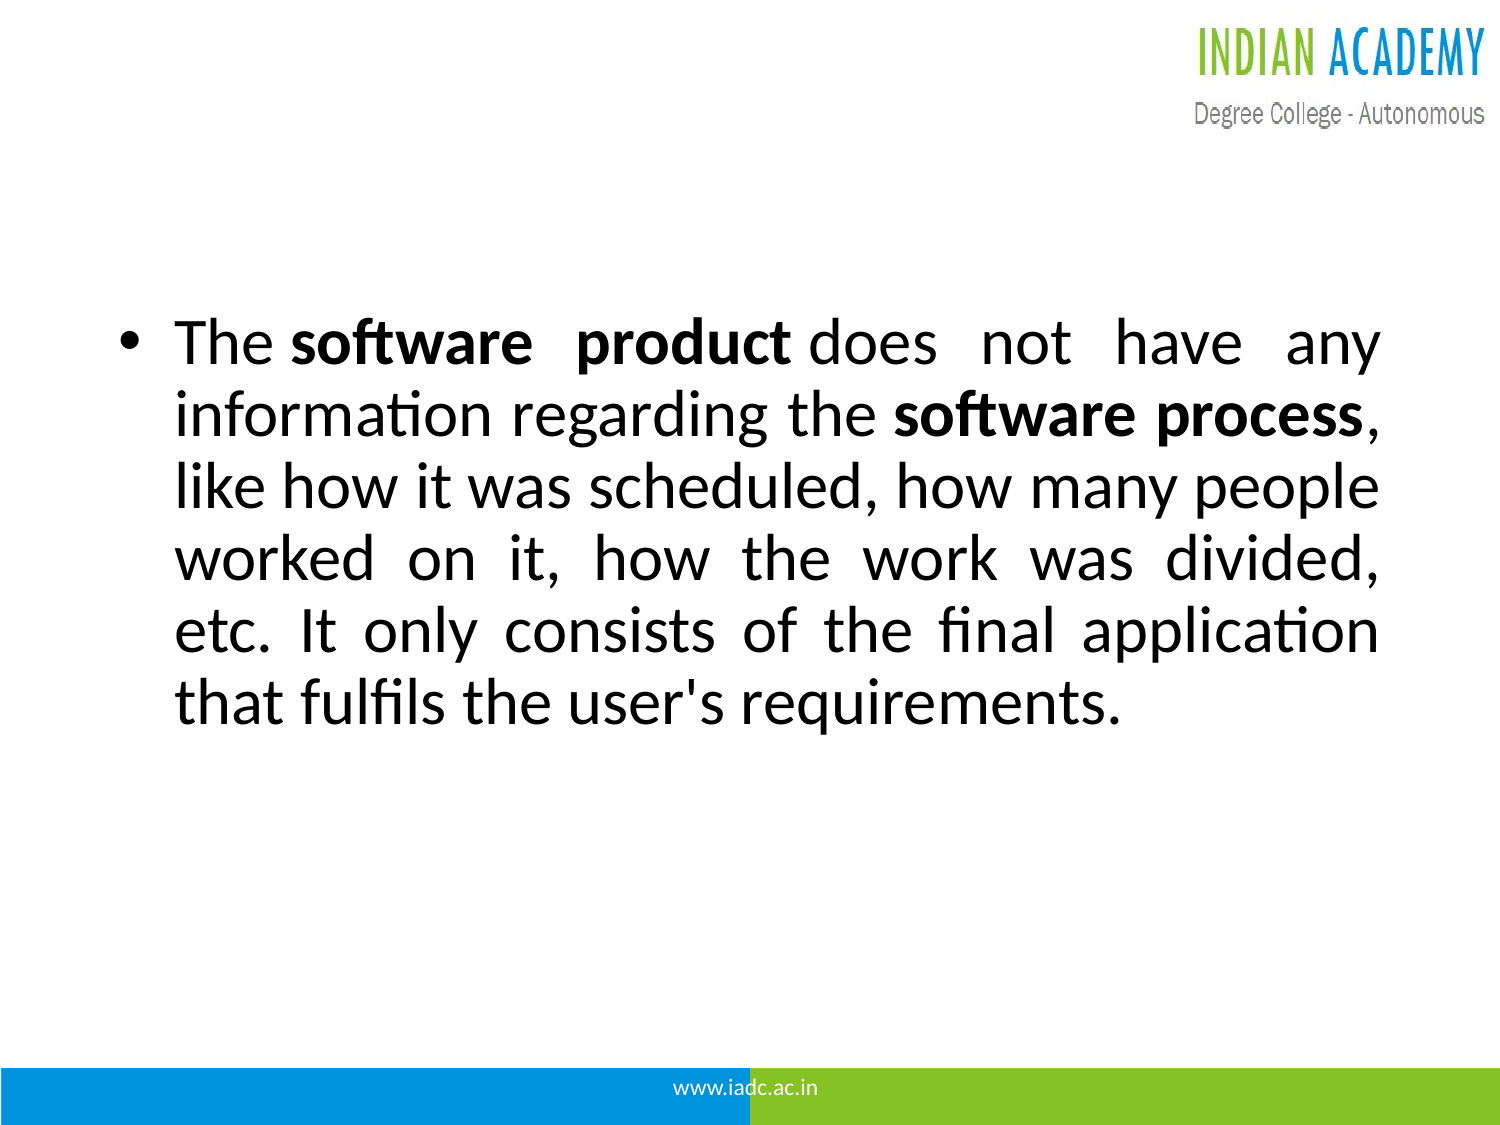

The software product does not have any information regarding the software process, like how it was scheduled, how many people worked on it, how the work was divided, etc. It only consists of the final application that fulfils the user's requirements.